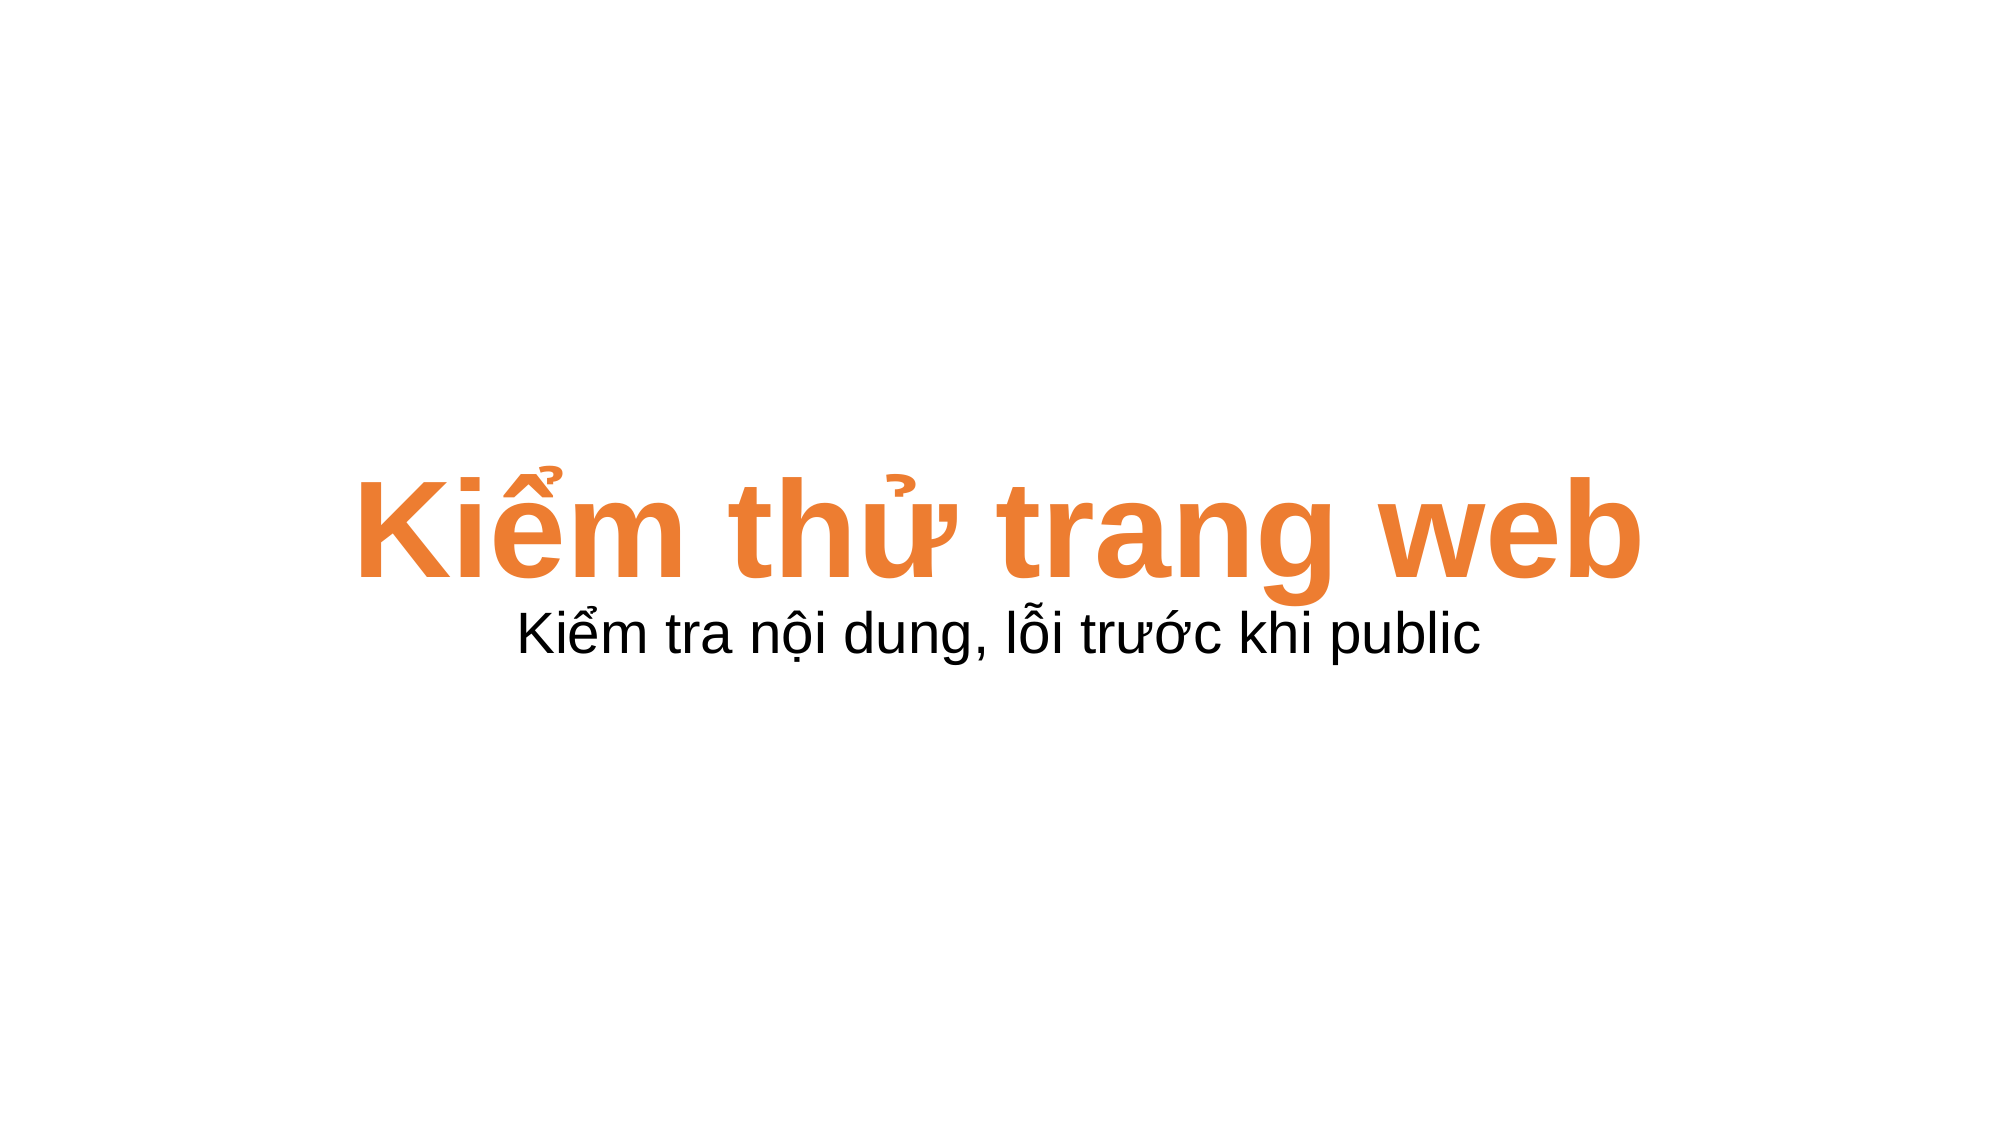

Kiểm thử trang web
Kiểm tra nội dung, lỗi trước khi public